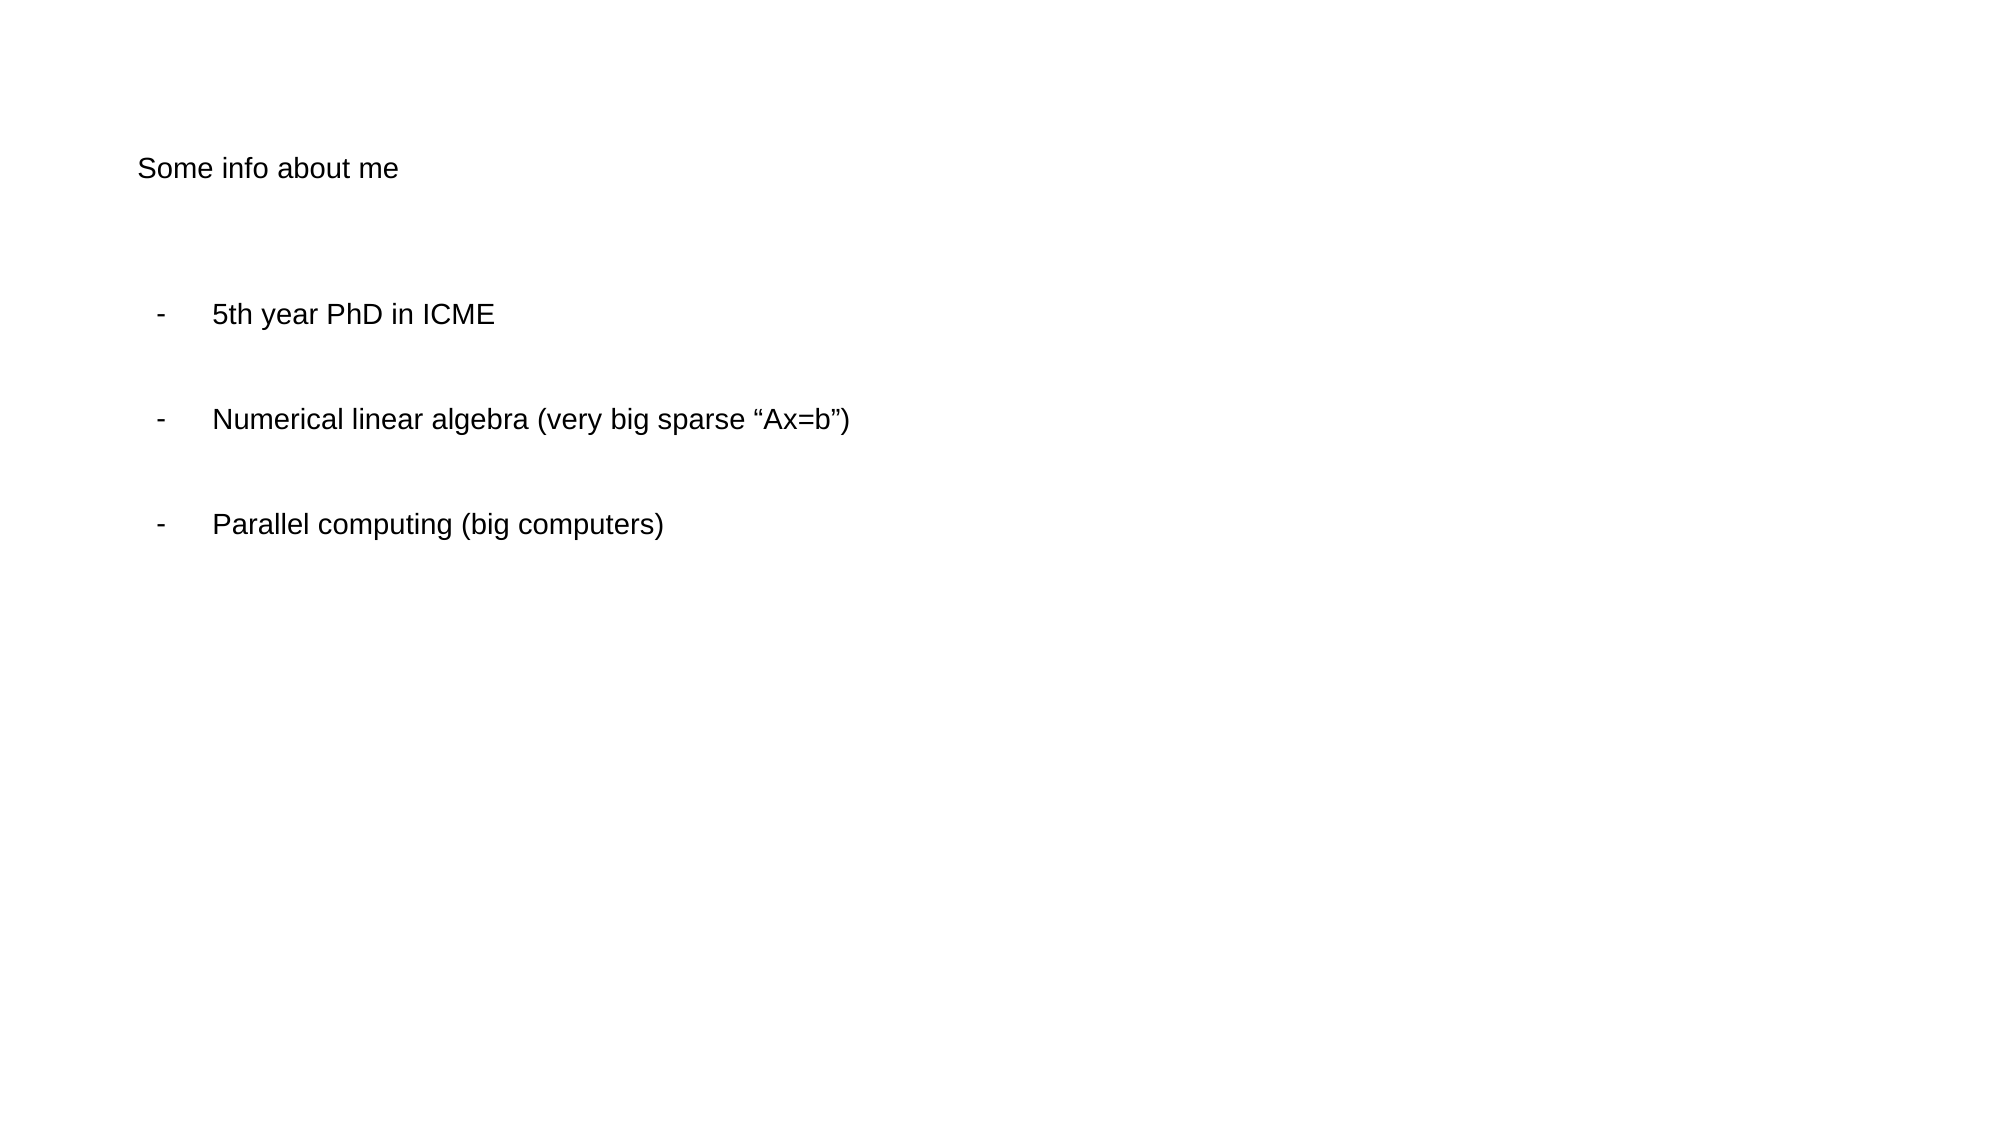

# Some info about me
5th year PhD in ICME

Numerical linear algebra (very big sparse “Ax=b”)

Parallel computing (big computers)